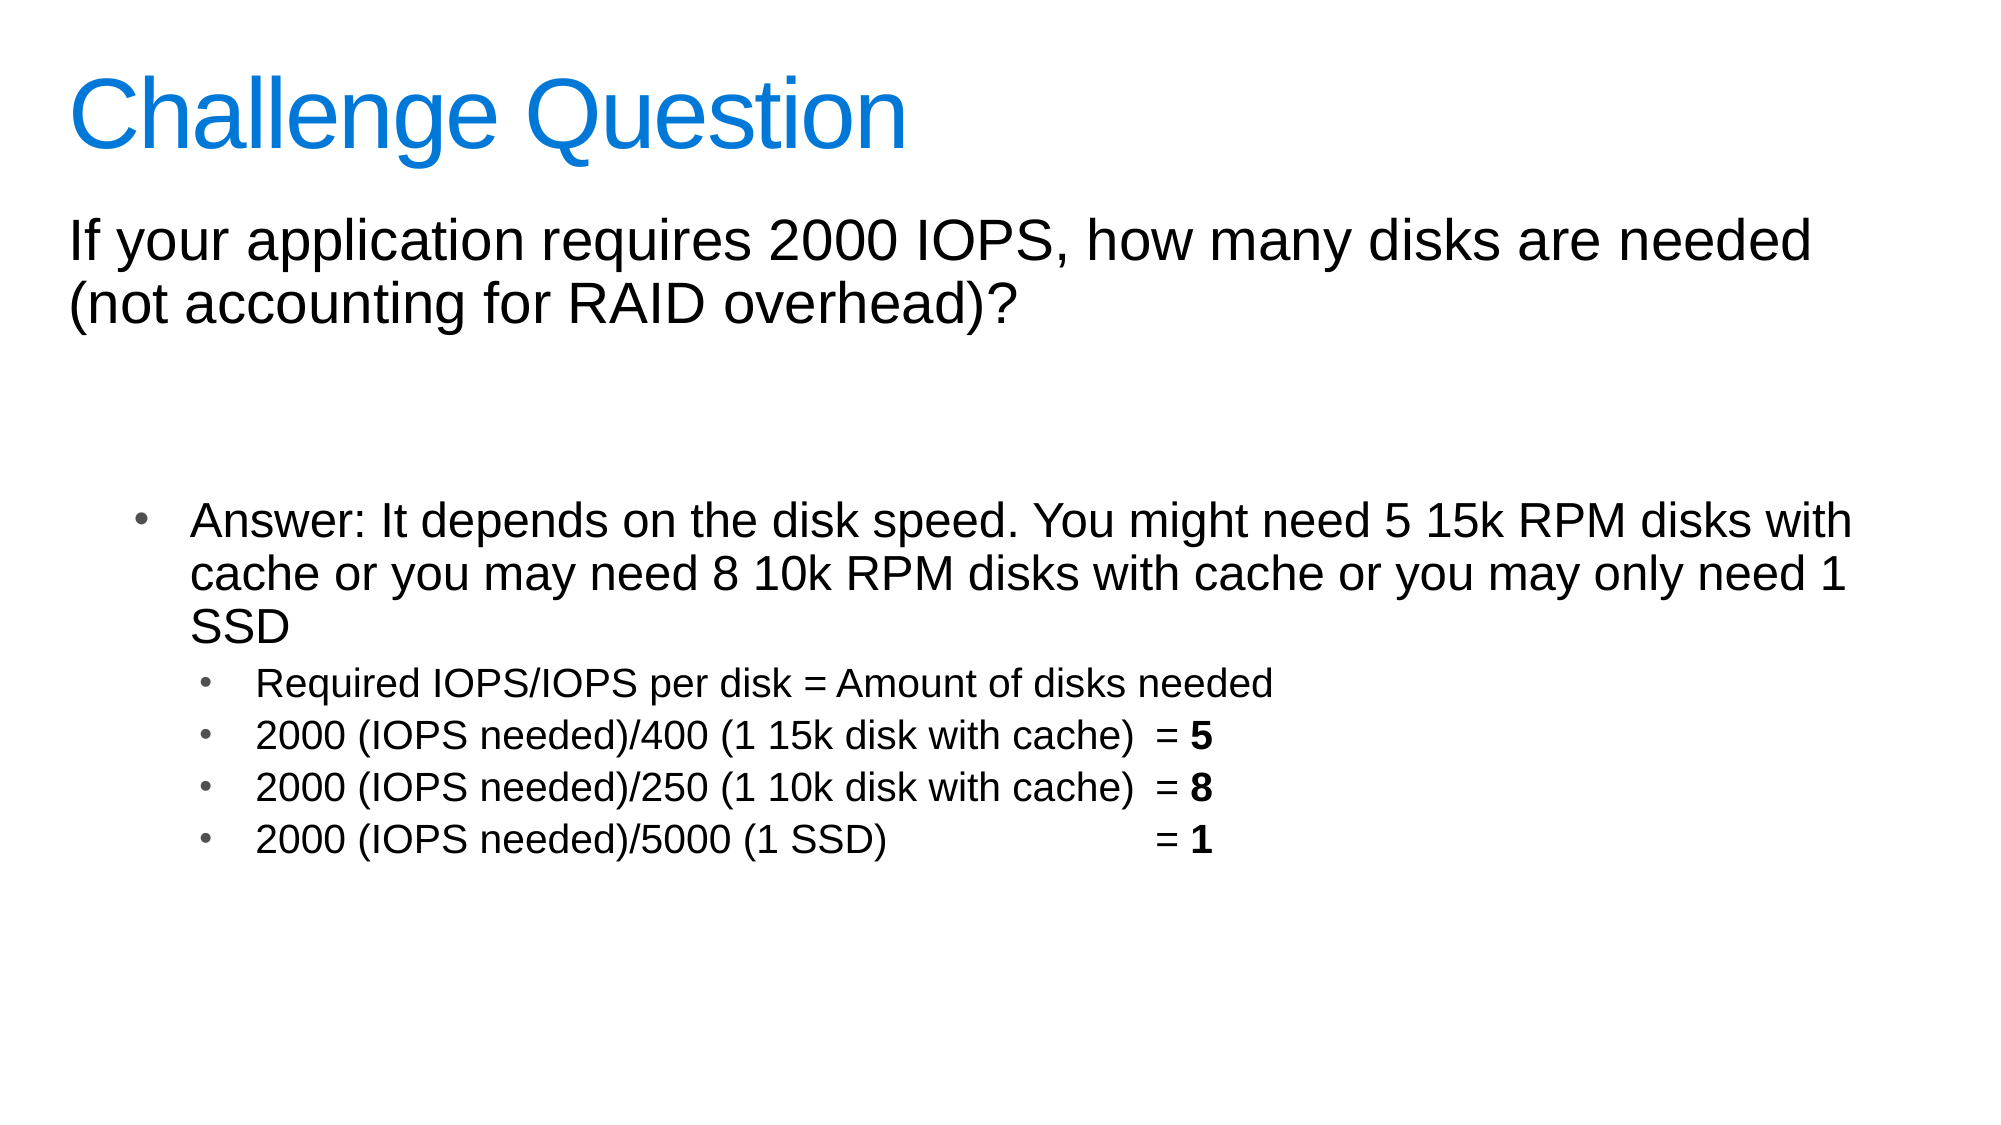

# Challenge Question
If your application requires 2000 IOPS, how many disks are needed (not accounting for RAID overhead)?

Answer: It depends on the disk speed. You might need 5 15k RPM disks with cache or you may need 8 10k RPM disks with cache or you may only need 1 SSD
Required IOPS/IOPS per disk = Amount of disks needed
2000 (IOPS needed)/400 (1 15k disk with cache)	= 5
2000 (IOPS needed)/250 (1 10k disk with cache)	= 8
2000 (IOPS needed)/5000 (1 SSD)		= 1